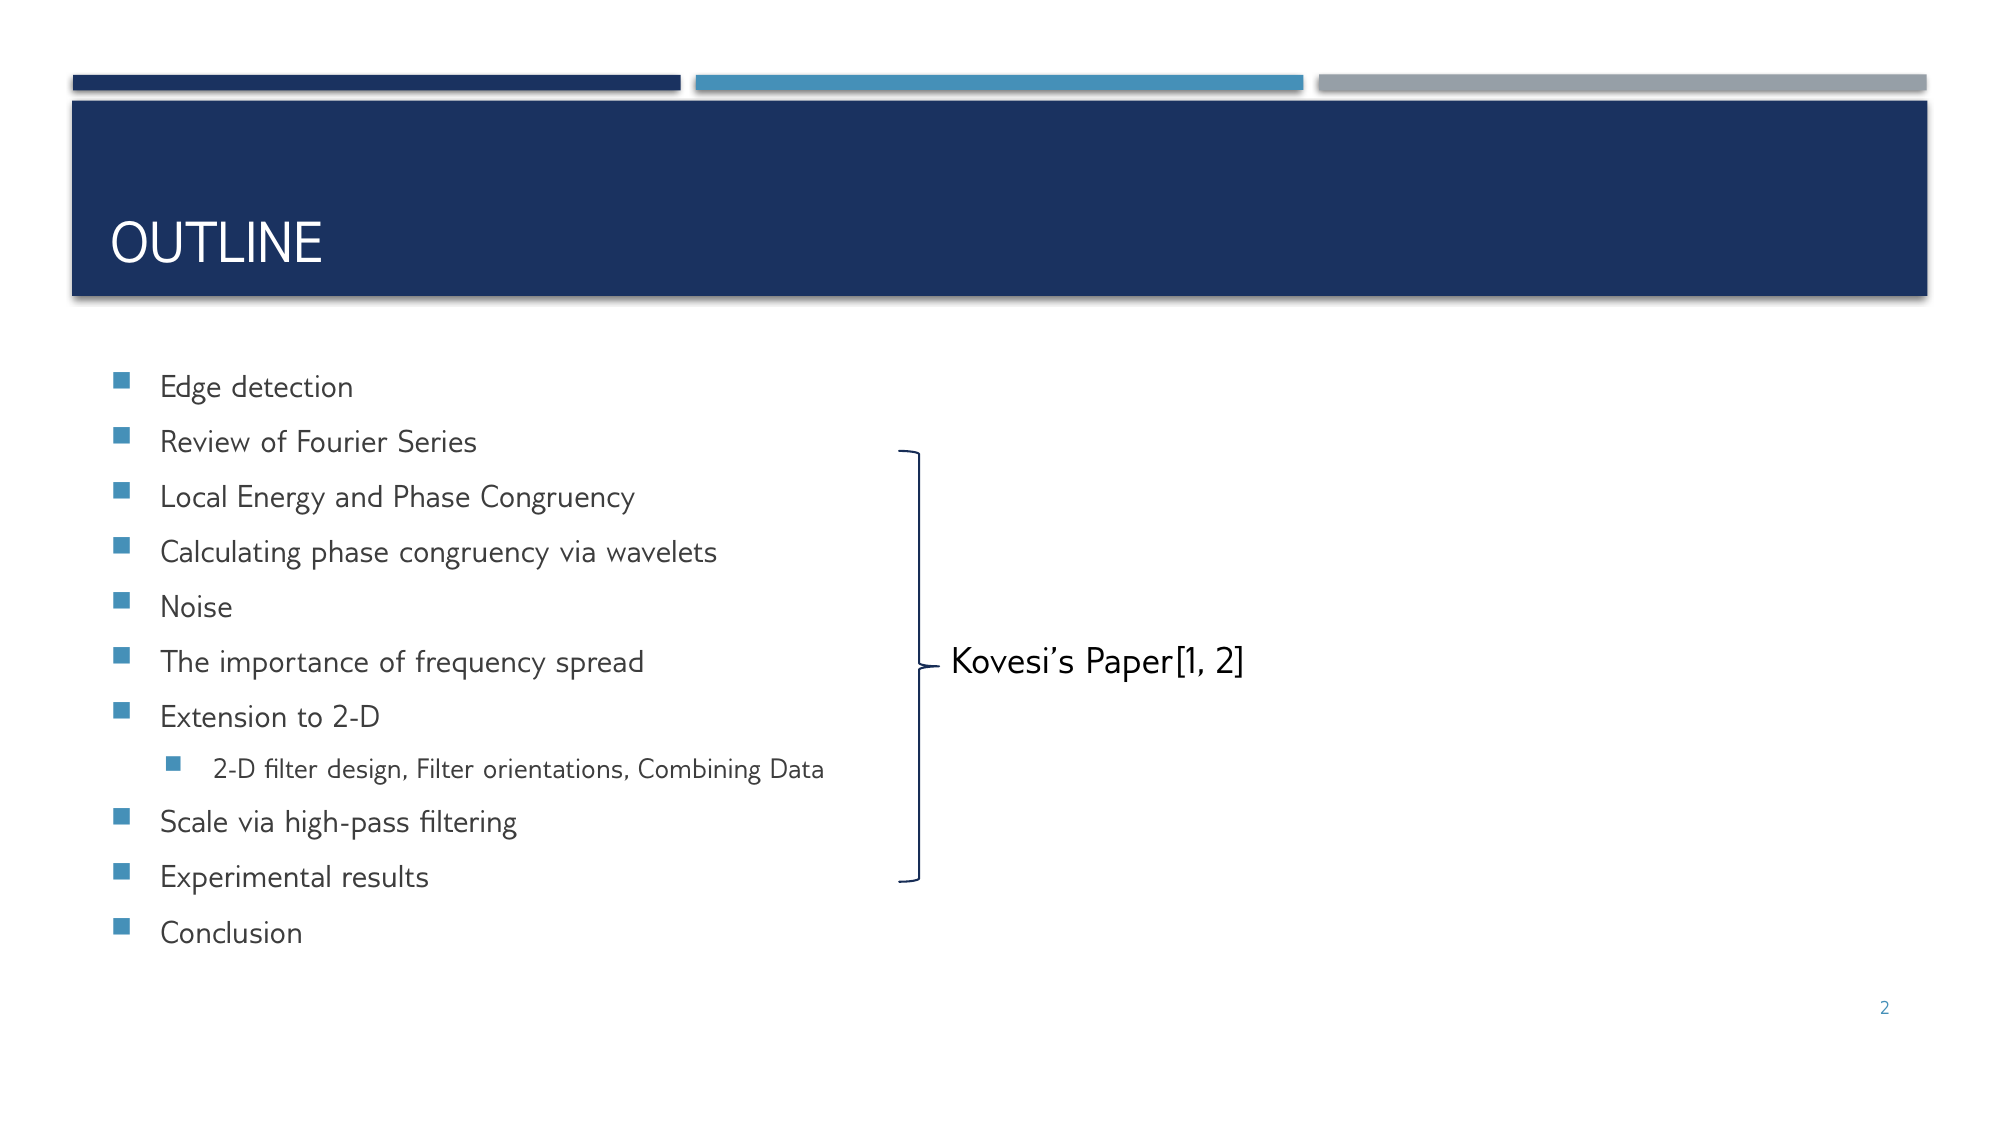

# Outline
Edge detection
Review of Fourier Series
Local Energy and Phase Congruency
Calculating phase congruency via wavelets
Noise
The importance of frequency spread
Extension to 2-D
2-D filter design, Filter orientations, Combining Data
Scale via high-pass filtering
Experimental results
Conclusion

Kovesi’s Paper
[1, 2]
2